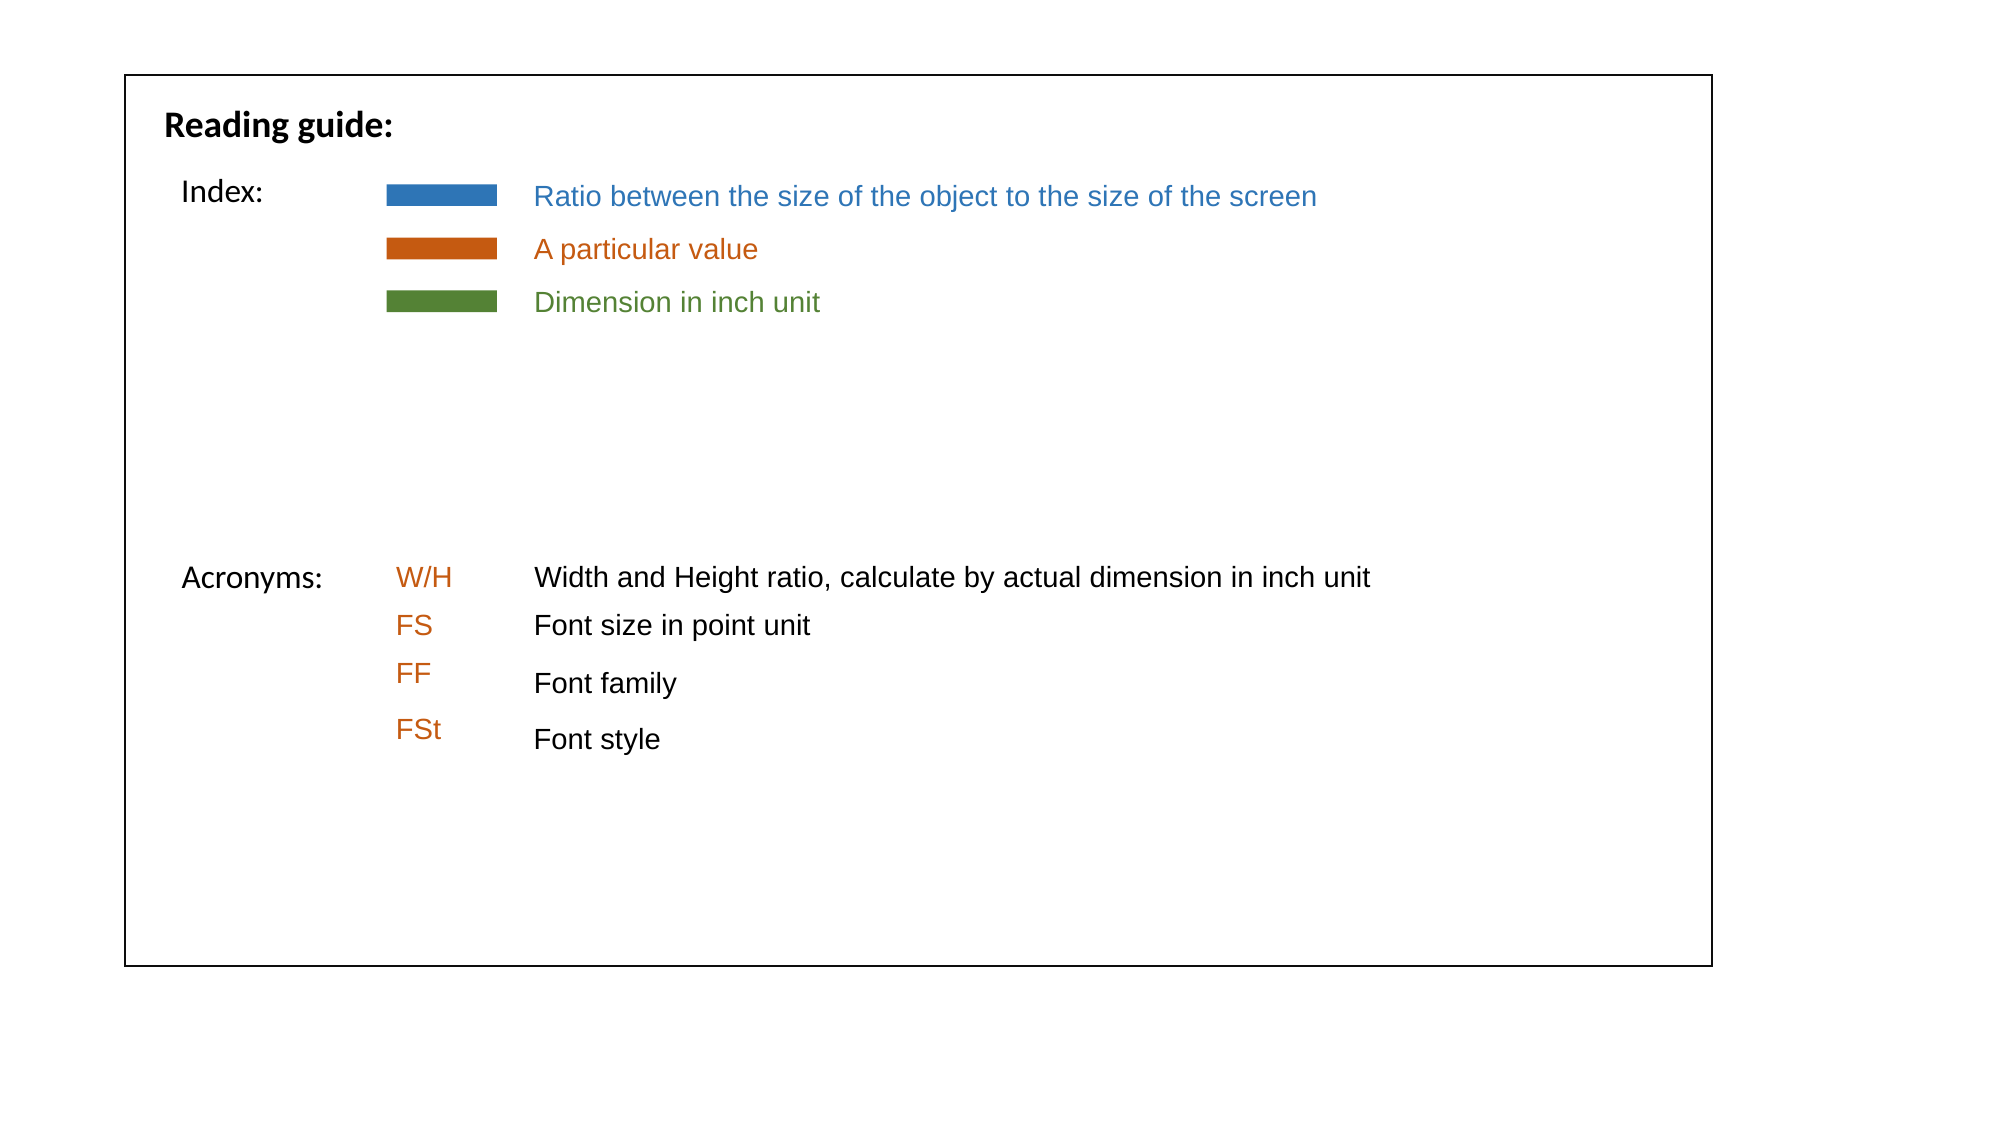

Reading guide:
Index:
Ratio between the size of the object to the size of the screen

A particular value

Dimension in inch unit

Acronyms:
W/H
Width and Height ratio, calculate by actual dimension in inch unit
Font size in point unit
FS
FF
Font family
FSt
Font style